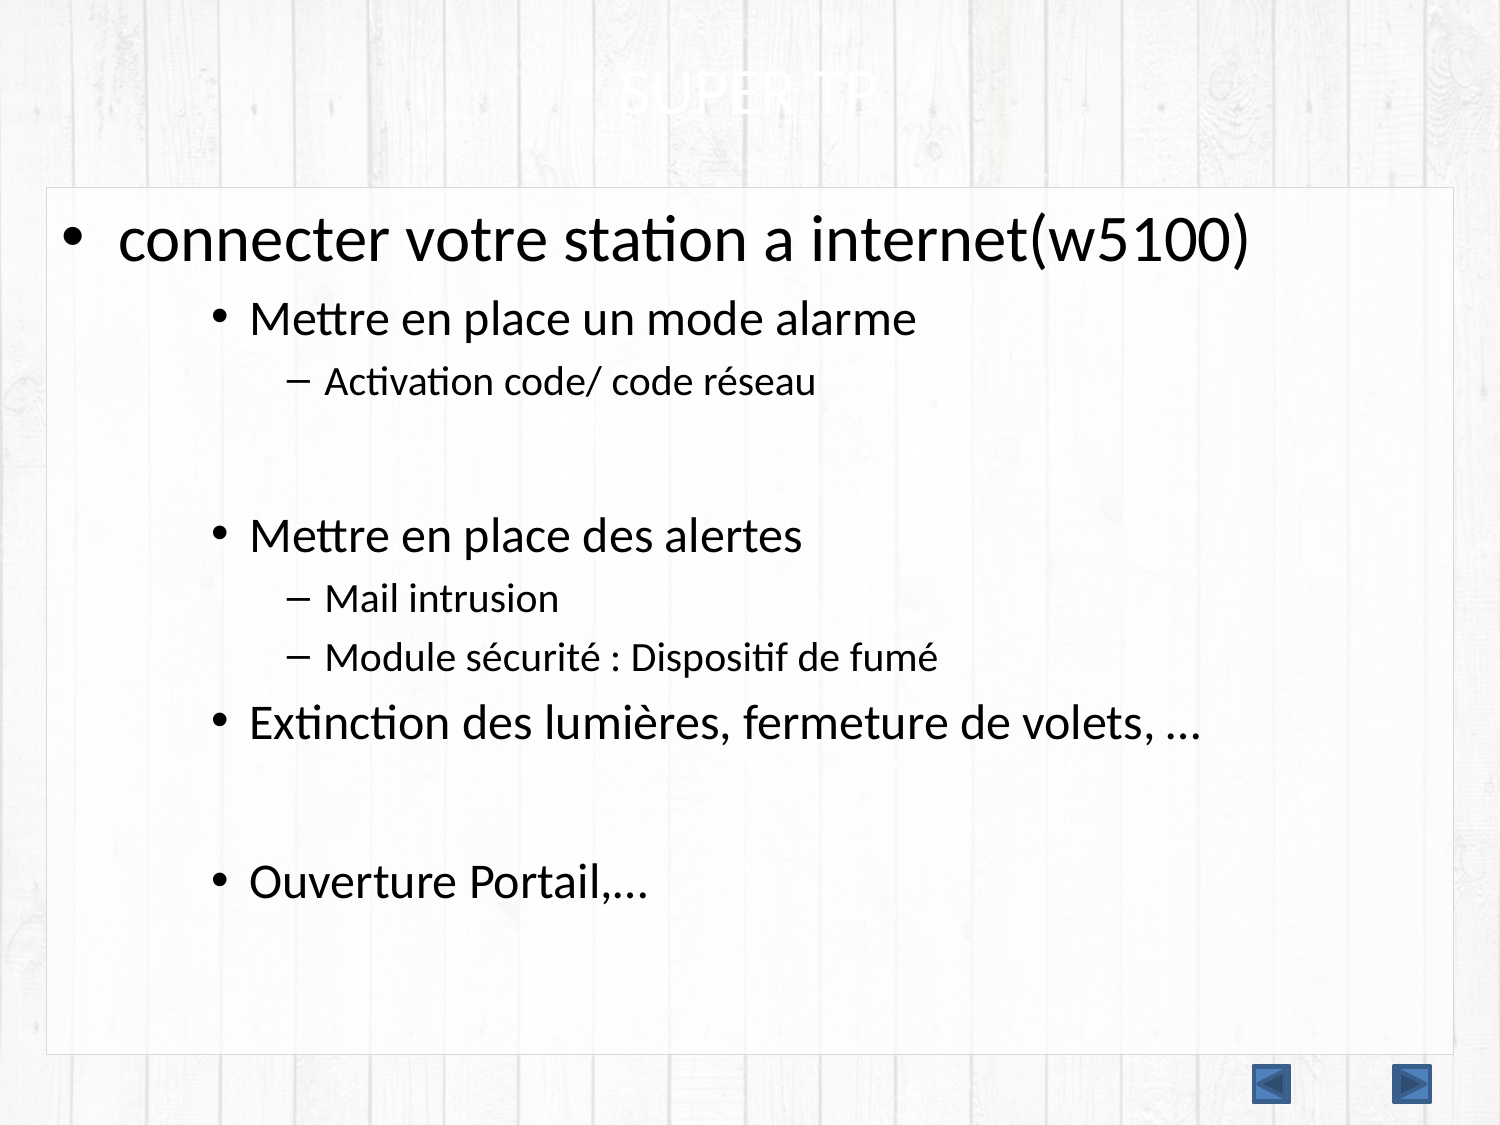

# SUPER TP
connecter votre station a internet(w5100)
Mettre en place un mode alarme
Activation code/ code réseau

Mettre en place des alertes
Mail intrusion
Module sécurité : Dispositif de fumé
Extinction des lumières, fermeture de volets, …

Ouverture Portail,…